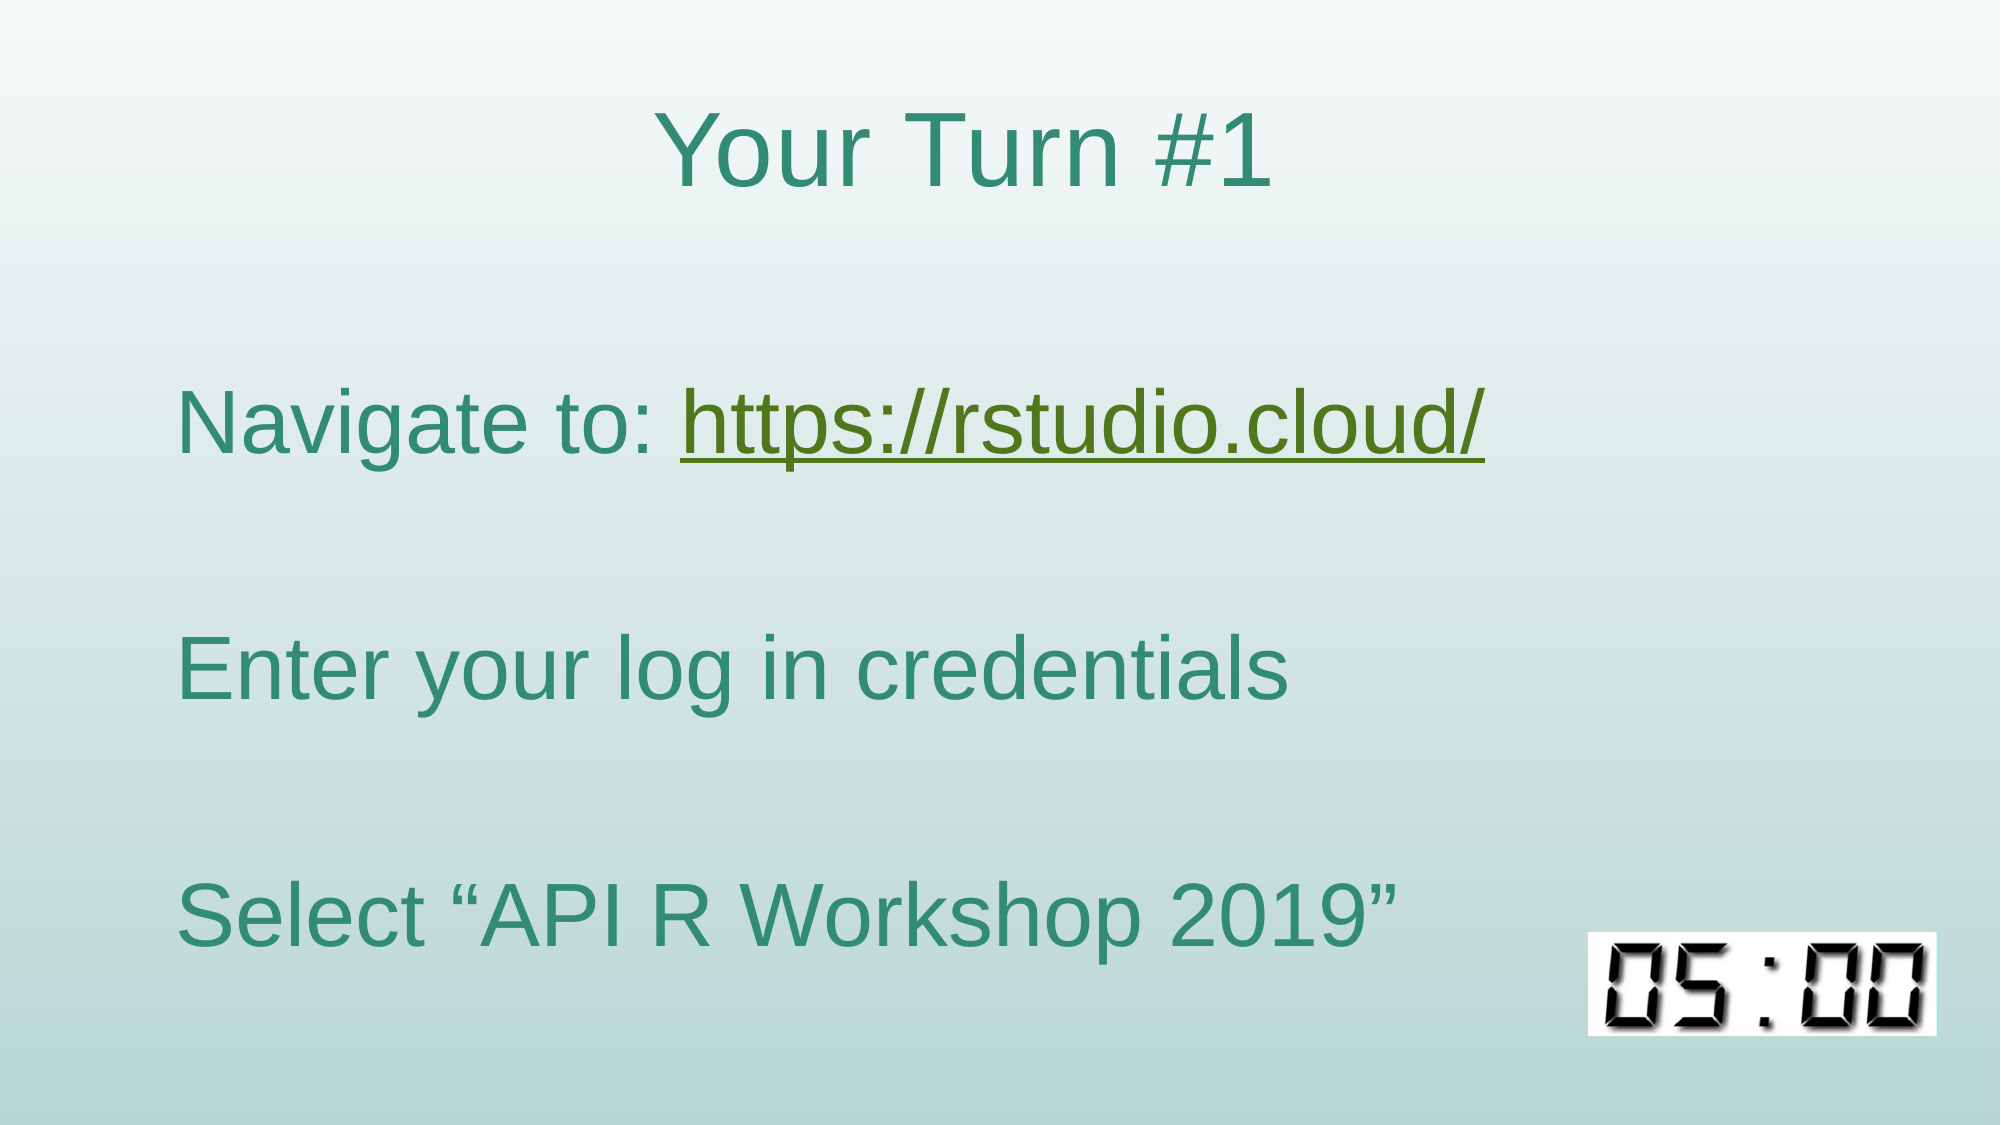

# Your Turn #1
Navigate to: https://rstudio.cloud/

Enter your log in credentials

Select “API R Workshop 2019”